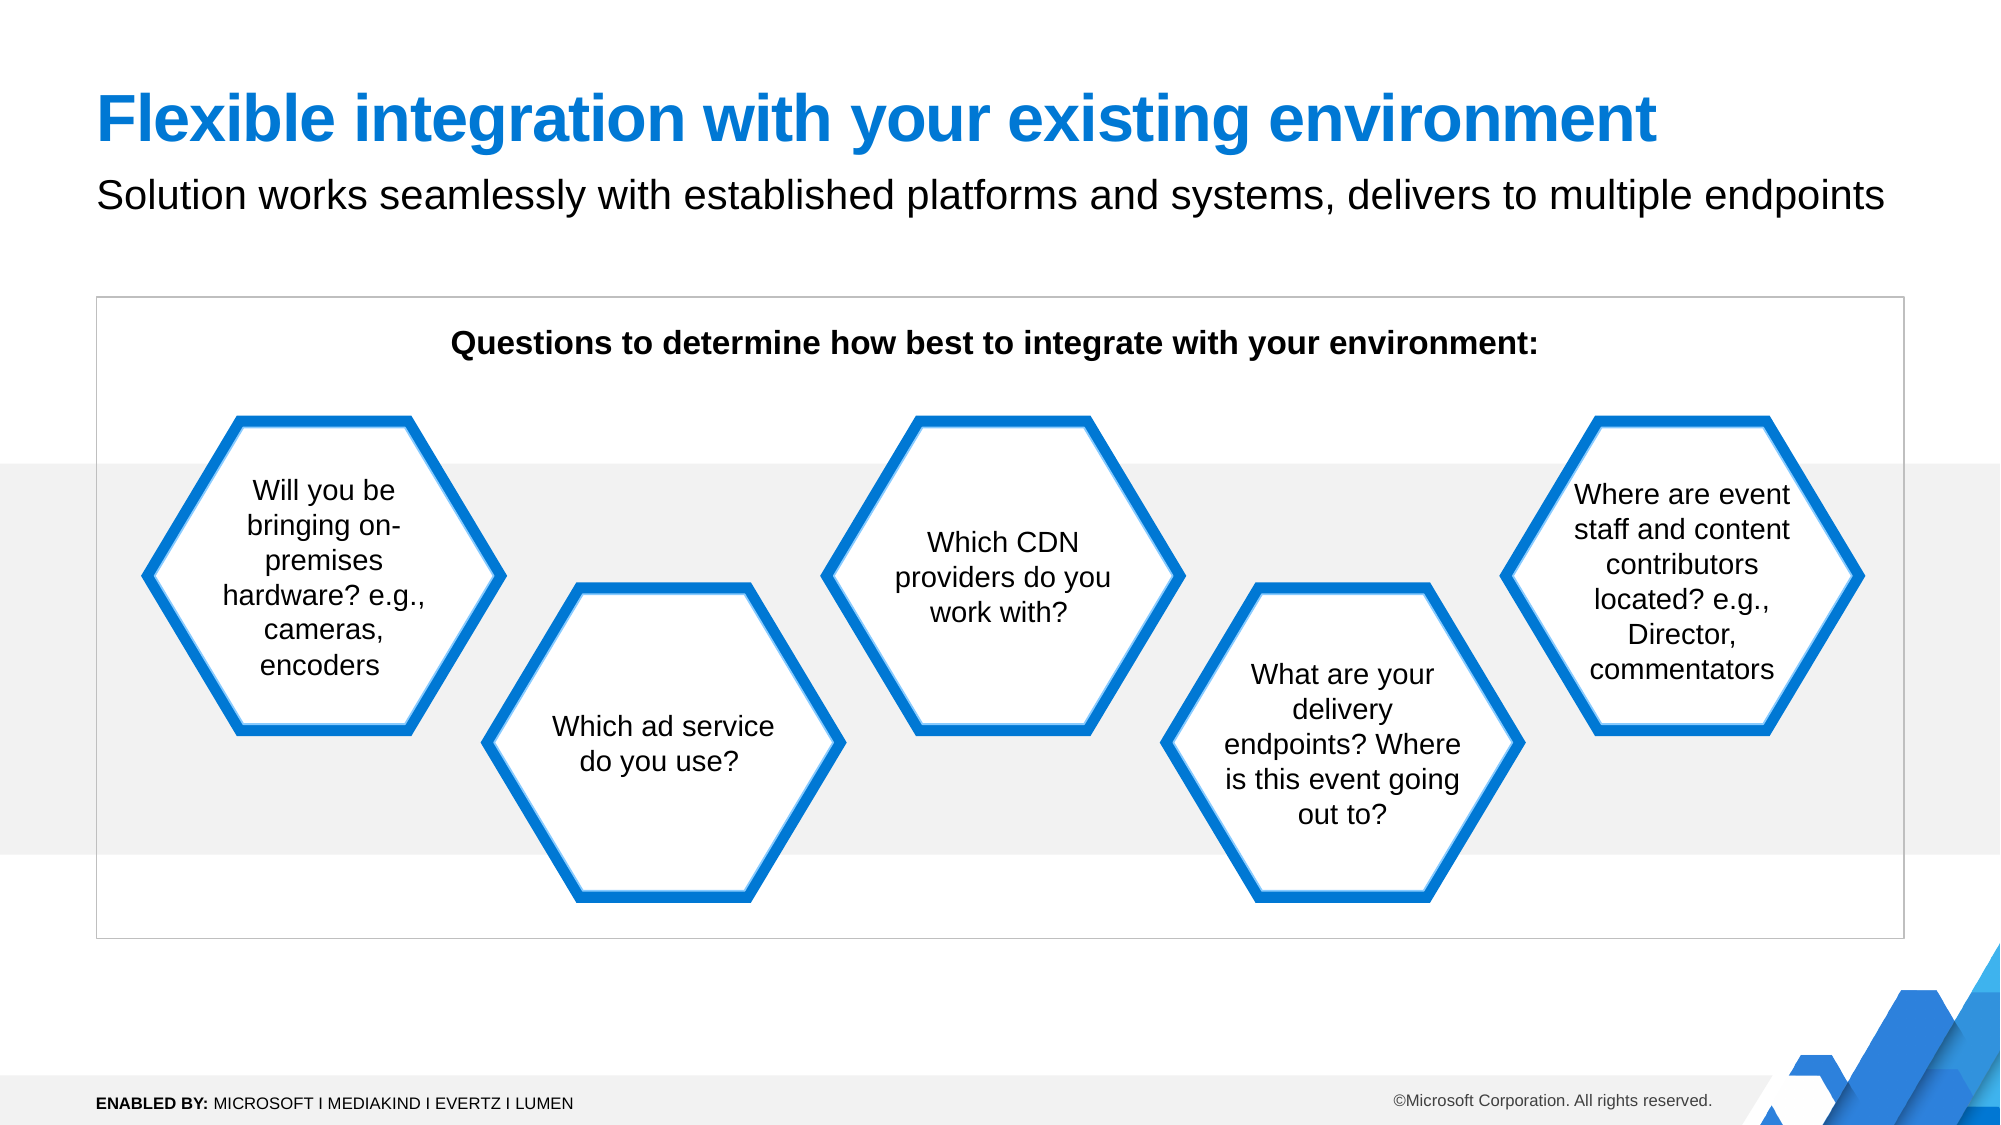

# Flexible integration with your existing environment
Solution works seamlessly with established platforms and systems, delivers to multiple endpoints
Questions to determine how best to integrate with your environment:

Will you be bringing on-premises hardware? e.g., cameras, encoders

Which CDN providers do you work with?

Where are event staff and content contributors located? e.g., Director, commentators

Which ad service do you use?

What are your delivery endpoints? Where is this event going out to?